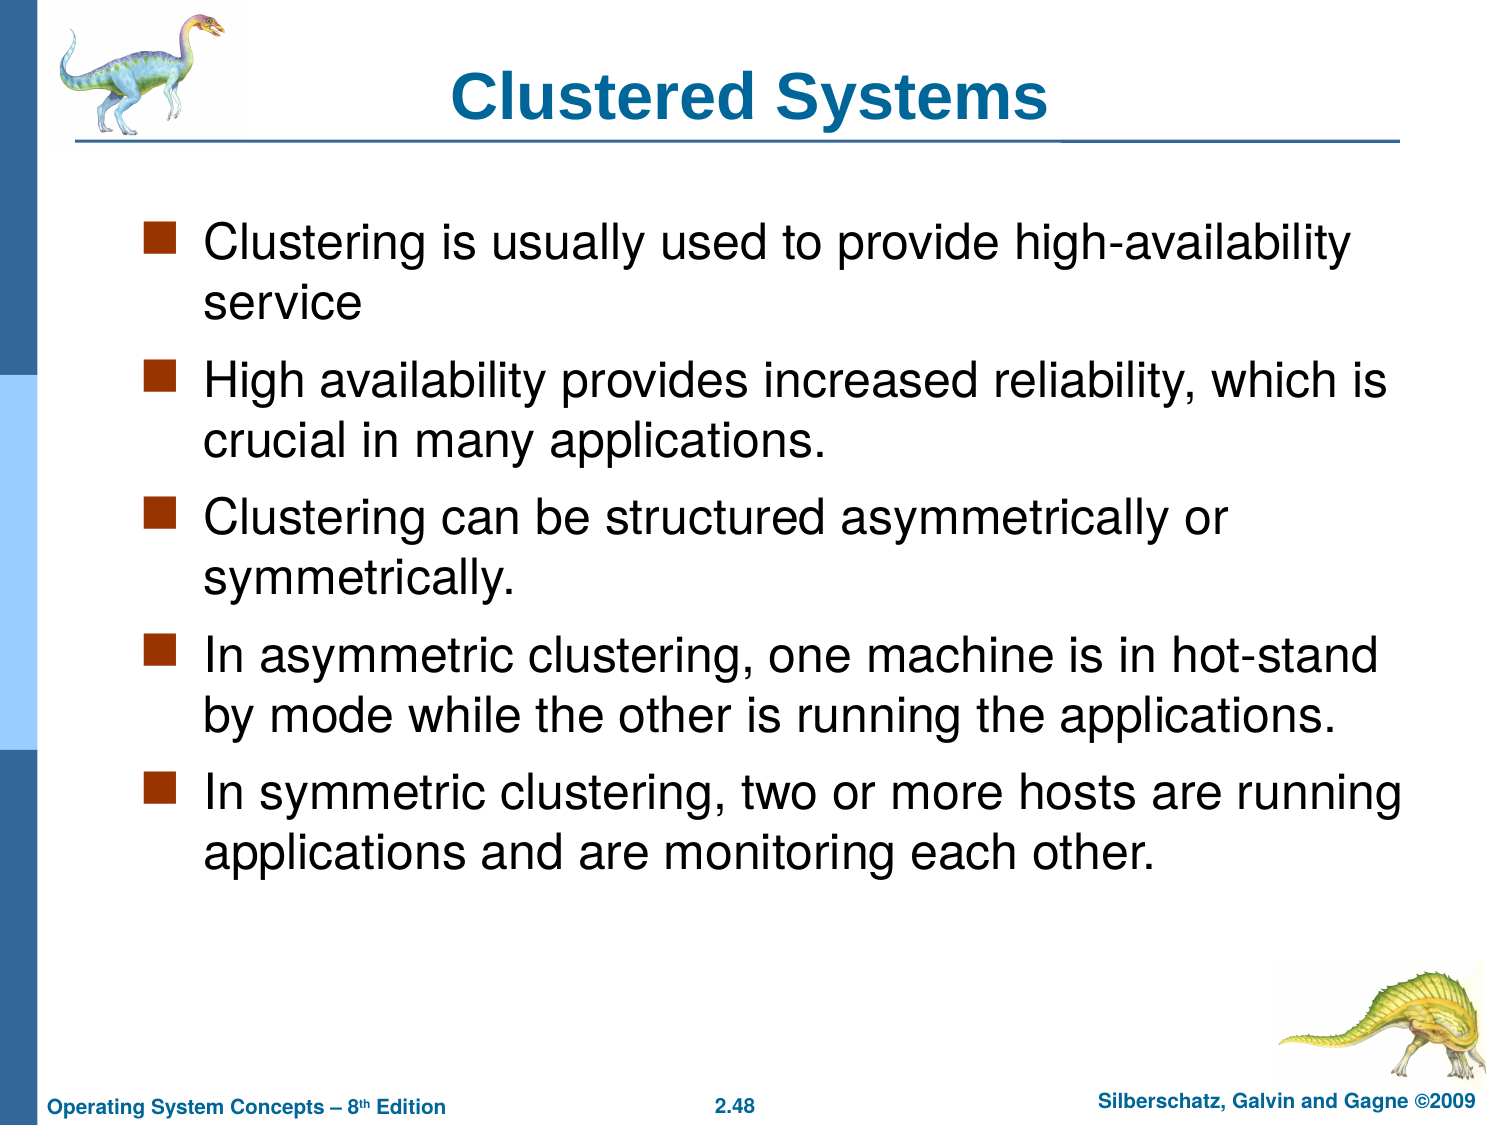

# Clustered Systems
Clustering is usually used to provide high-availability service
High availability provides increased reliability, which is crucial in many applications.
Clustering can be structured asymmetrically or symmetrically.
In asymmetric clustering, one machine is in hot-stand by mode while the other is running the applications.
In symmetric clustering, two or more hosts are running applications and are monitoring each other.